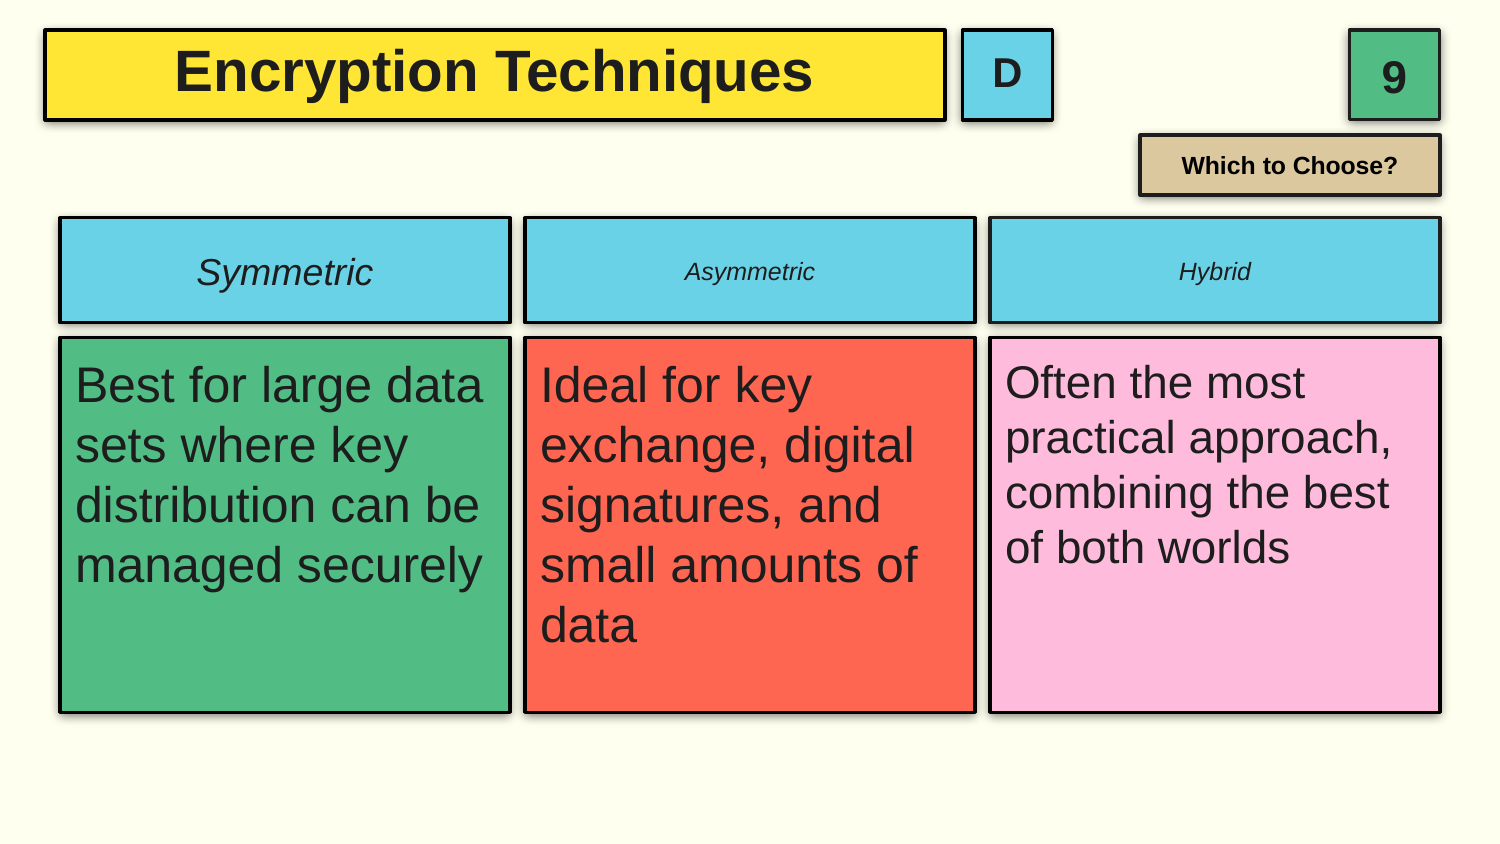

D
# Encryption Techniques
Which to Choose?
Symmetric
Asymmetric
Hybrid
Best for large data sets where key distribution can be managed securely
Ideal for key exchange, digital signatures, and small amounts of data
Often the most practical approach, combining the best of both worlds